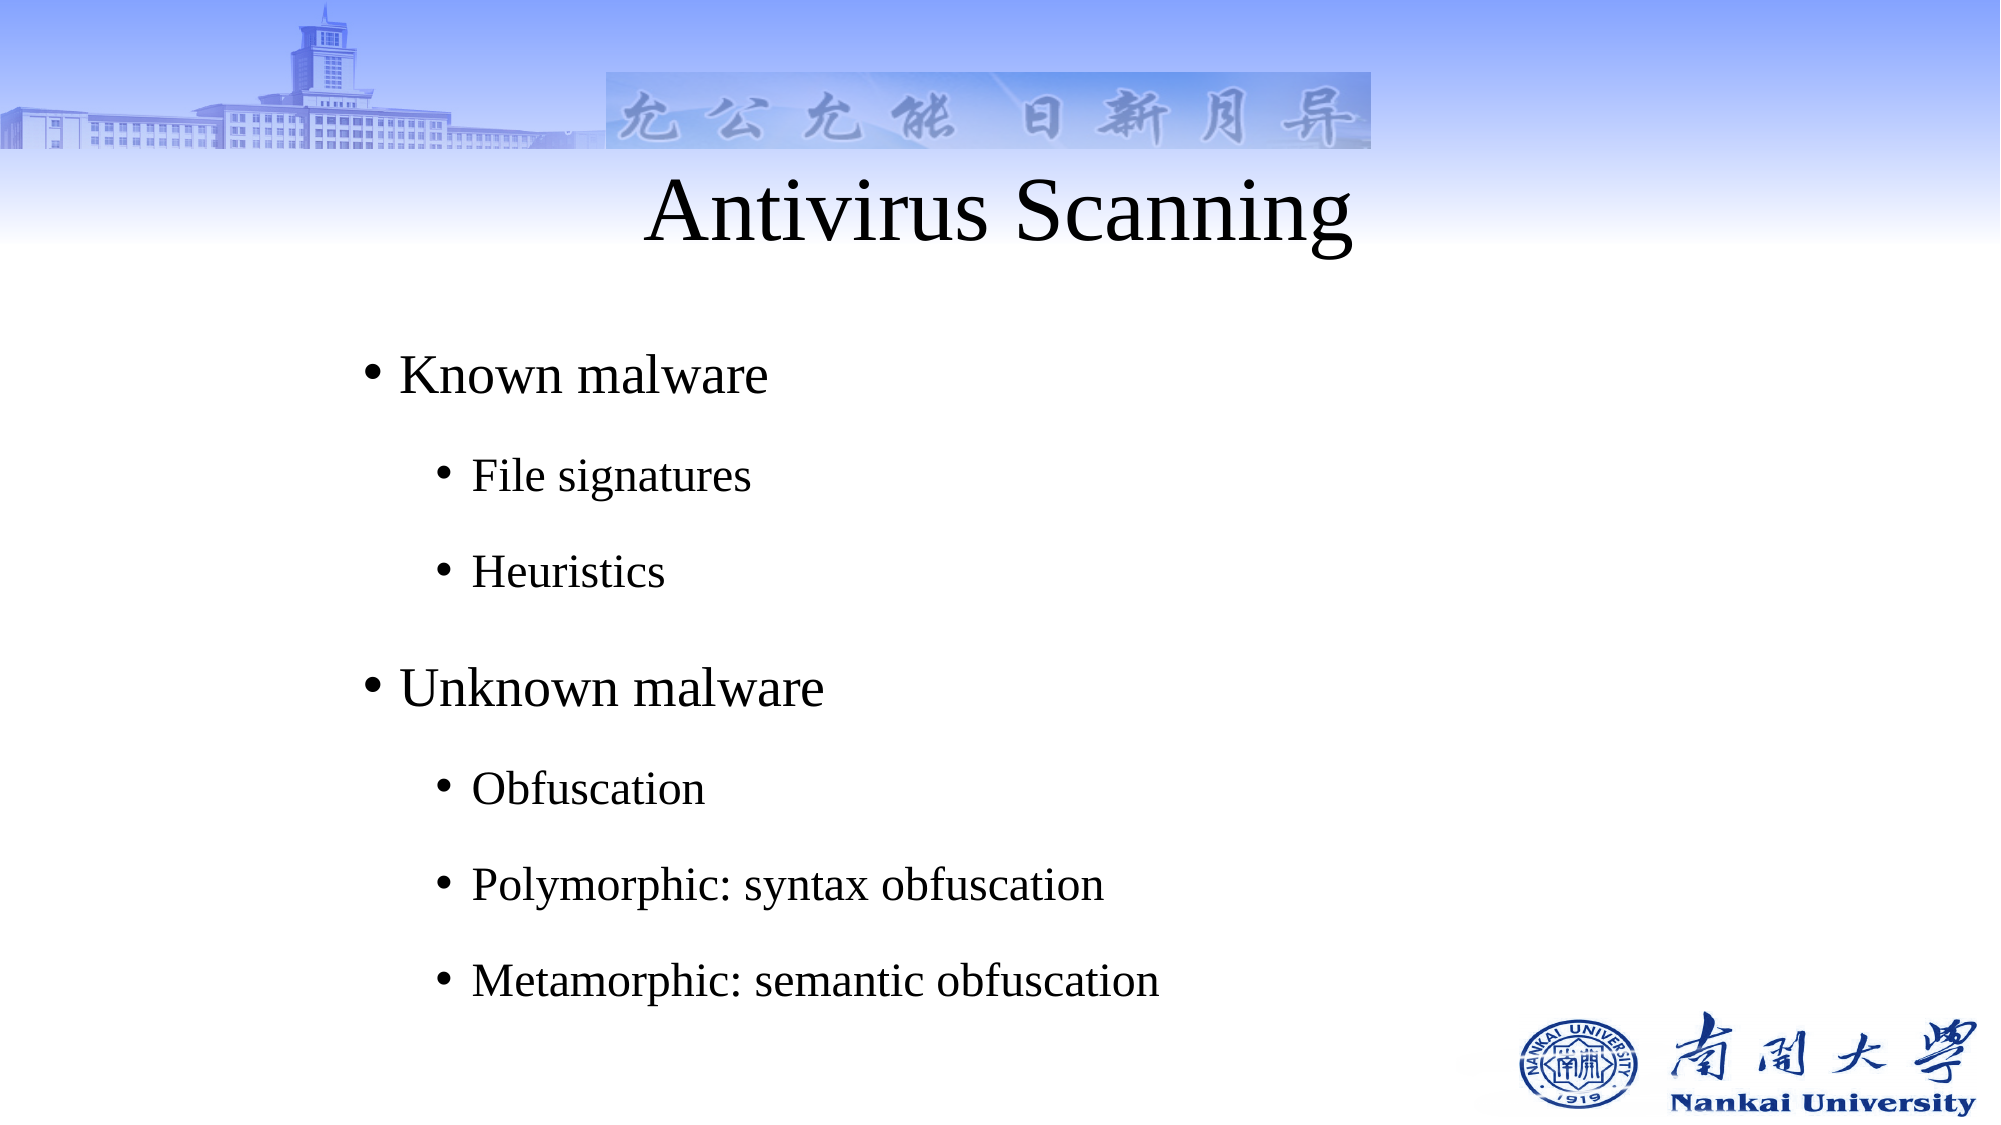

# Antivirus Scanning
Known malware
File signatures
Heuristics
Unknown malware
Obfuscation
Polymorphic: syntax obfuscation
Metamorphic: semantic obfuscation